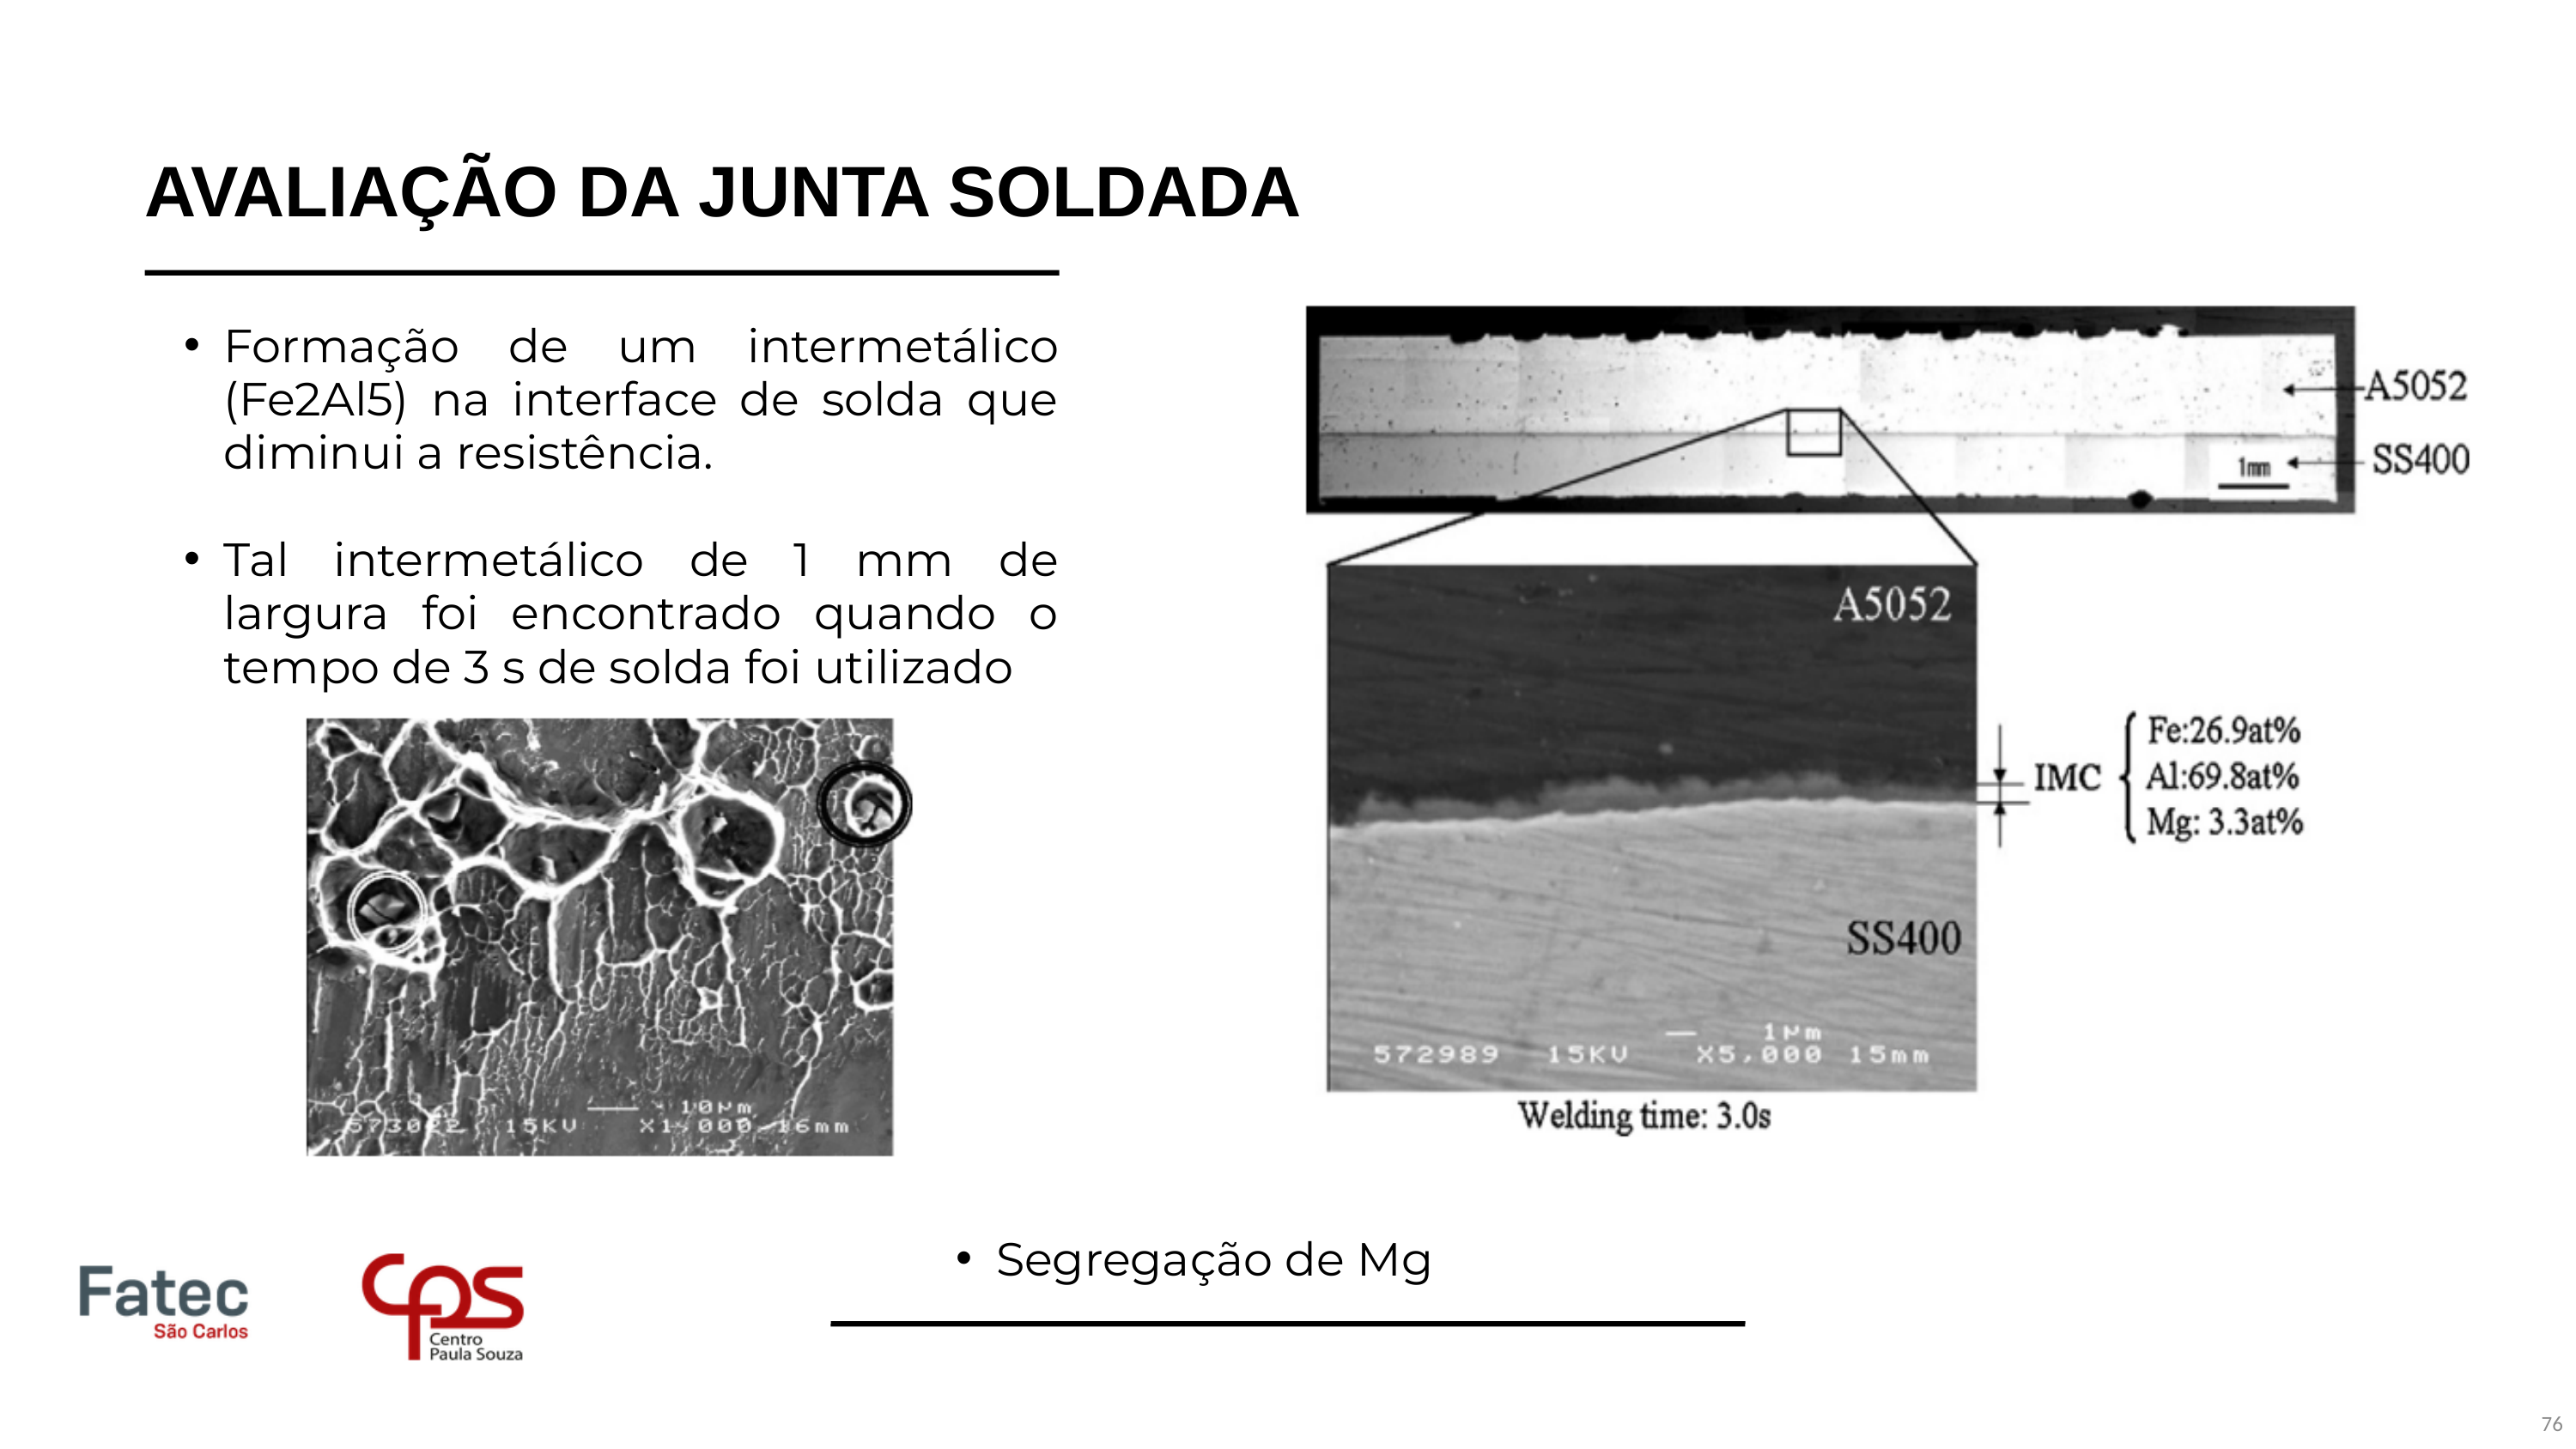

AVALIAÇÃO DA JUNTA SOLDADA

Formação de um intermetálico (Fe2Al5) na interface de solda que diminui a resistência.

Tal intermetálico de 1 mm de largura foi encontrado quando o tempo de 3 s de solda foi utilizado

Segregação de Mg

76